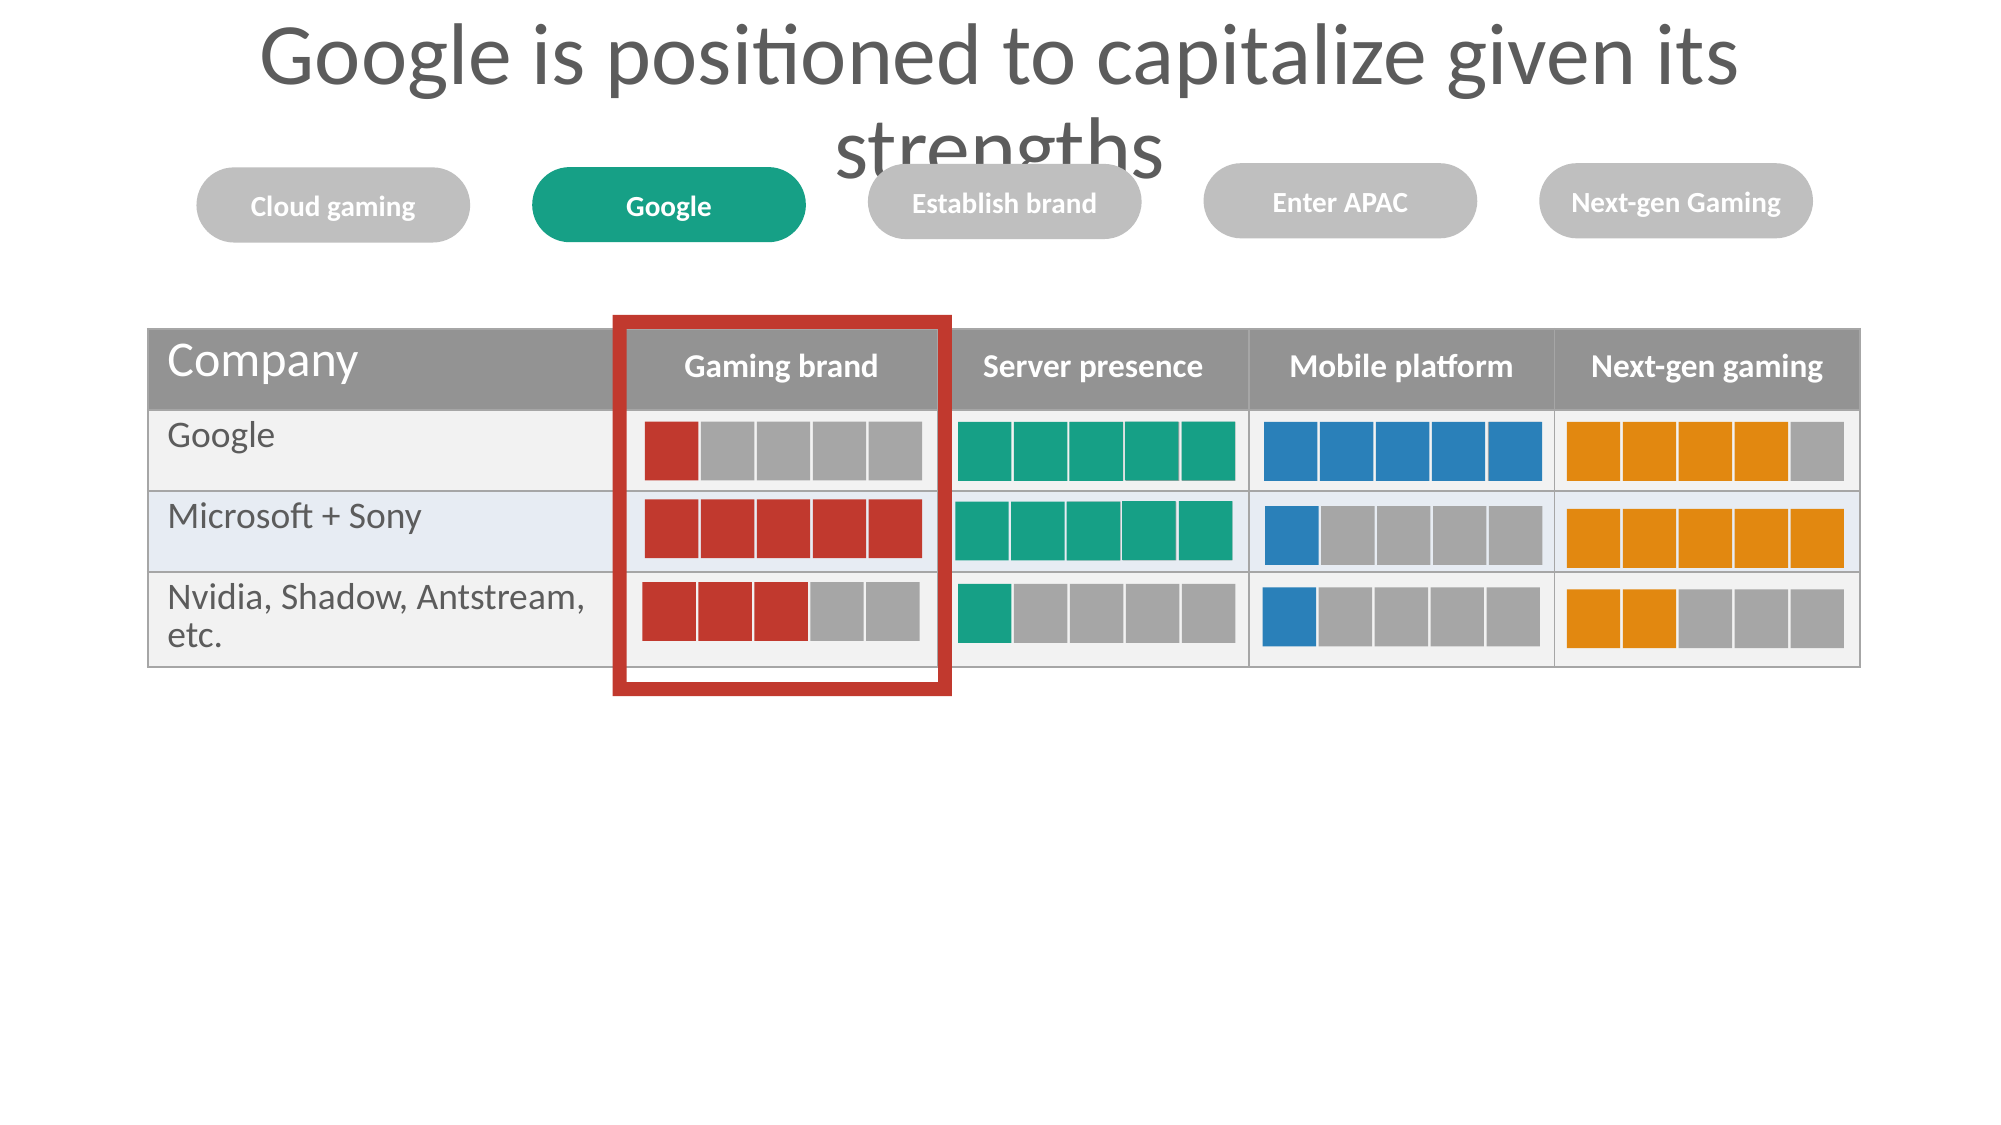

# Google is positioned to capitalize given its strengths
Next-gen Gaming
Enter APAC
Establish brand
Google
Cloud gaming

| Company | Gaming brand | Server presence | Mobile platform | Next-gen gaming |
| --- | --- | --- | --- | --- |
| Google |  |  |  |  |
| Microsoft + Sony |  |  |  |  |
| Nvidia, Shadow, Antstream, etc. |  |  |  |  |